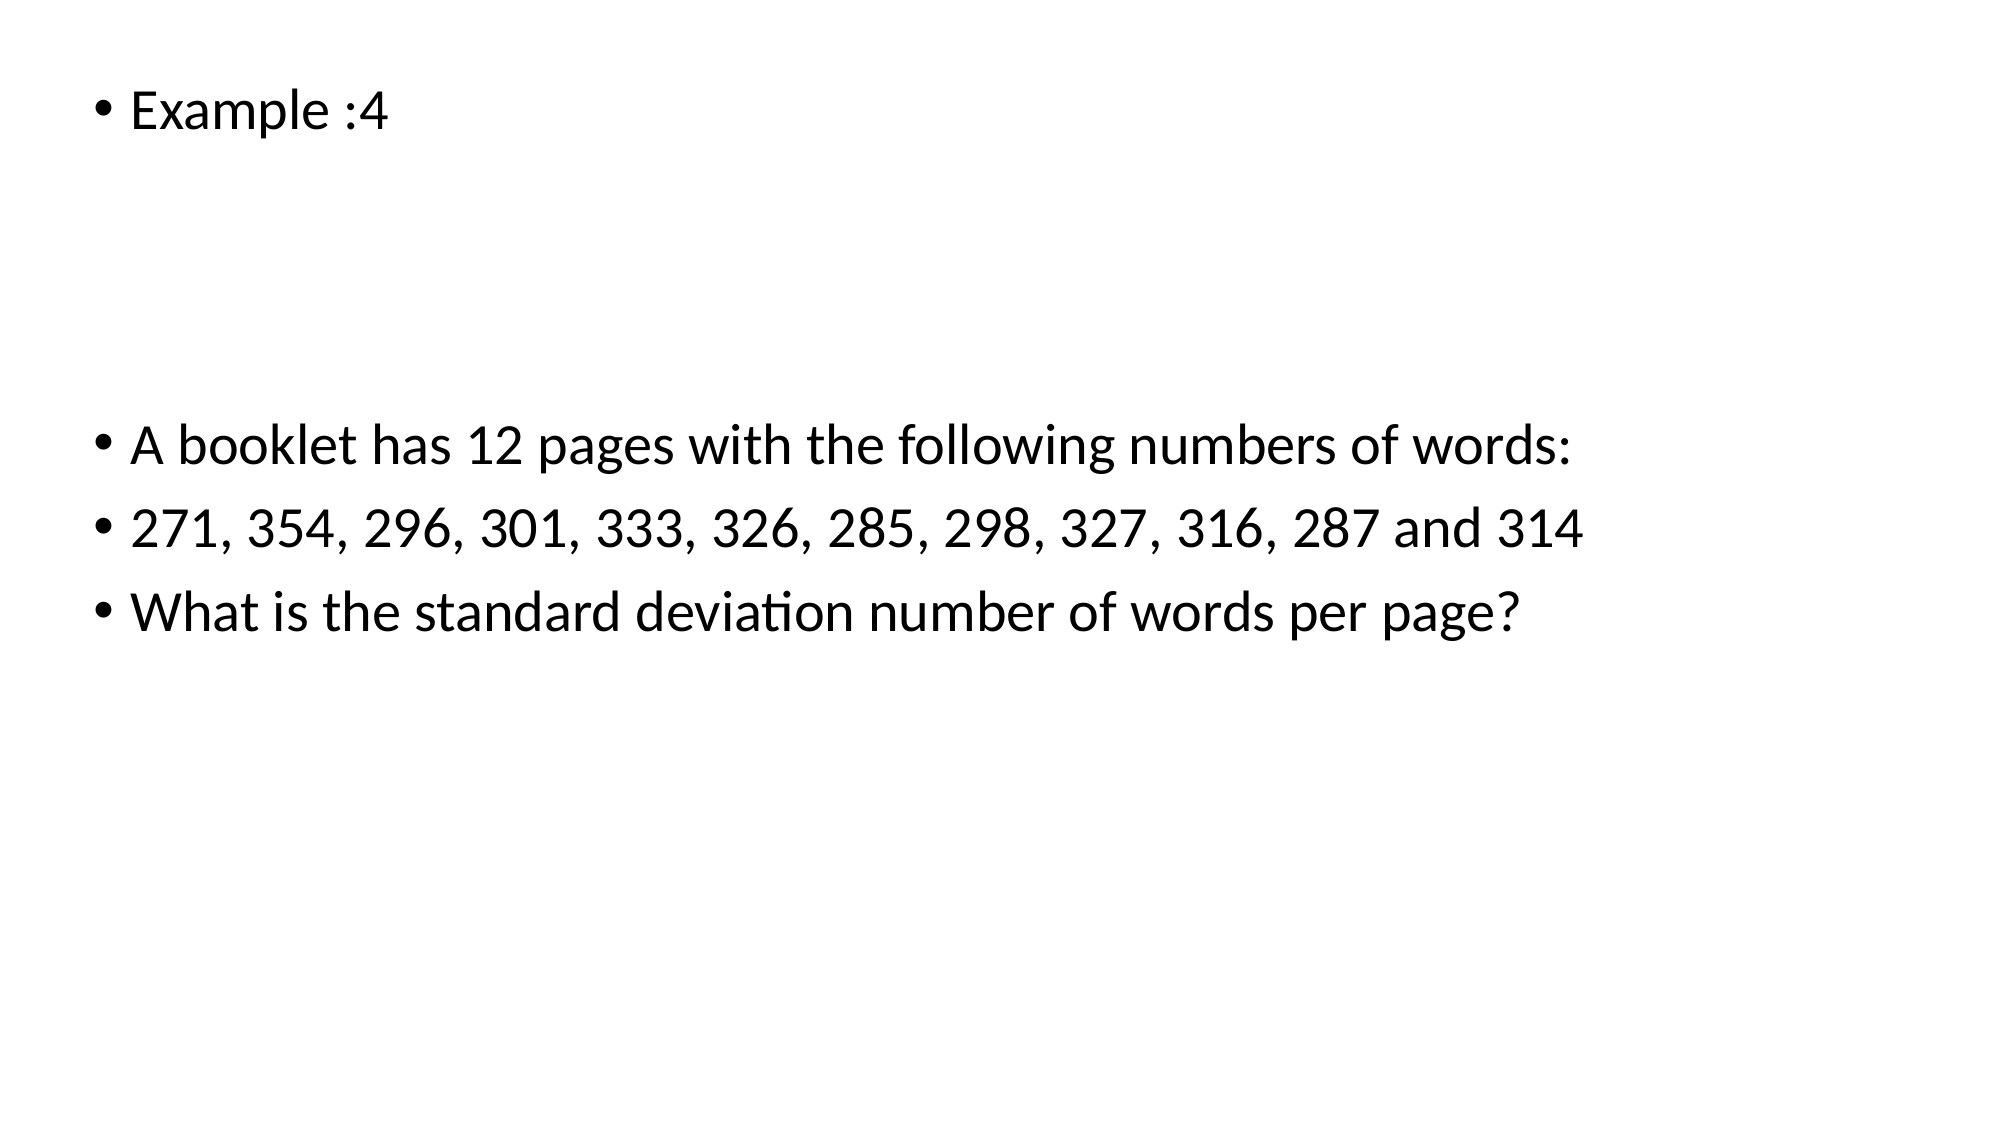

Example :4

A booklet has 12 pages with the following numbers of words:
271, 354, 296, 301, 333, 326, 285, 298, 327, 316, 287 and 314
What is the standard deviation number of words per page?